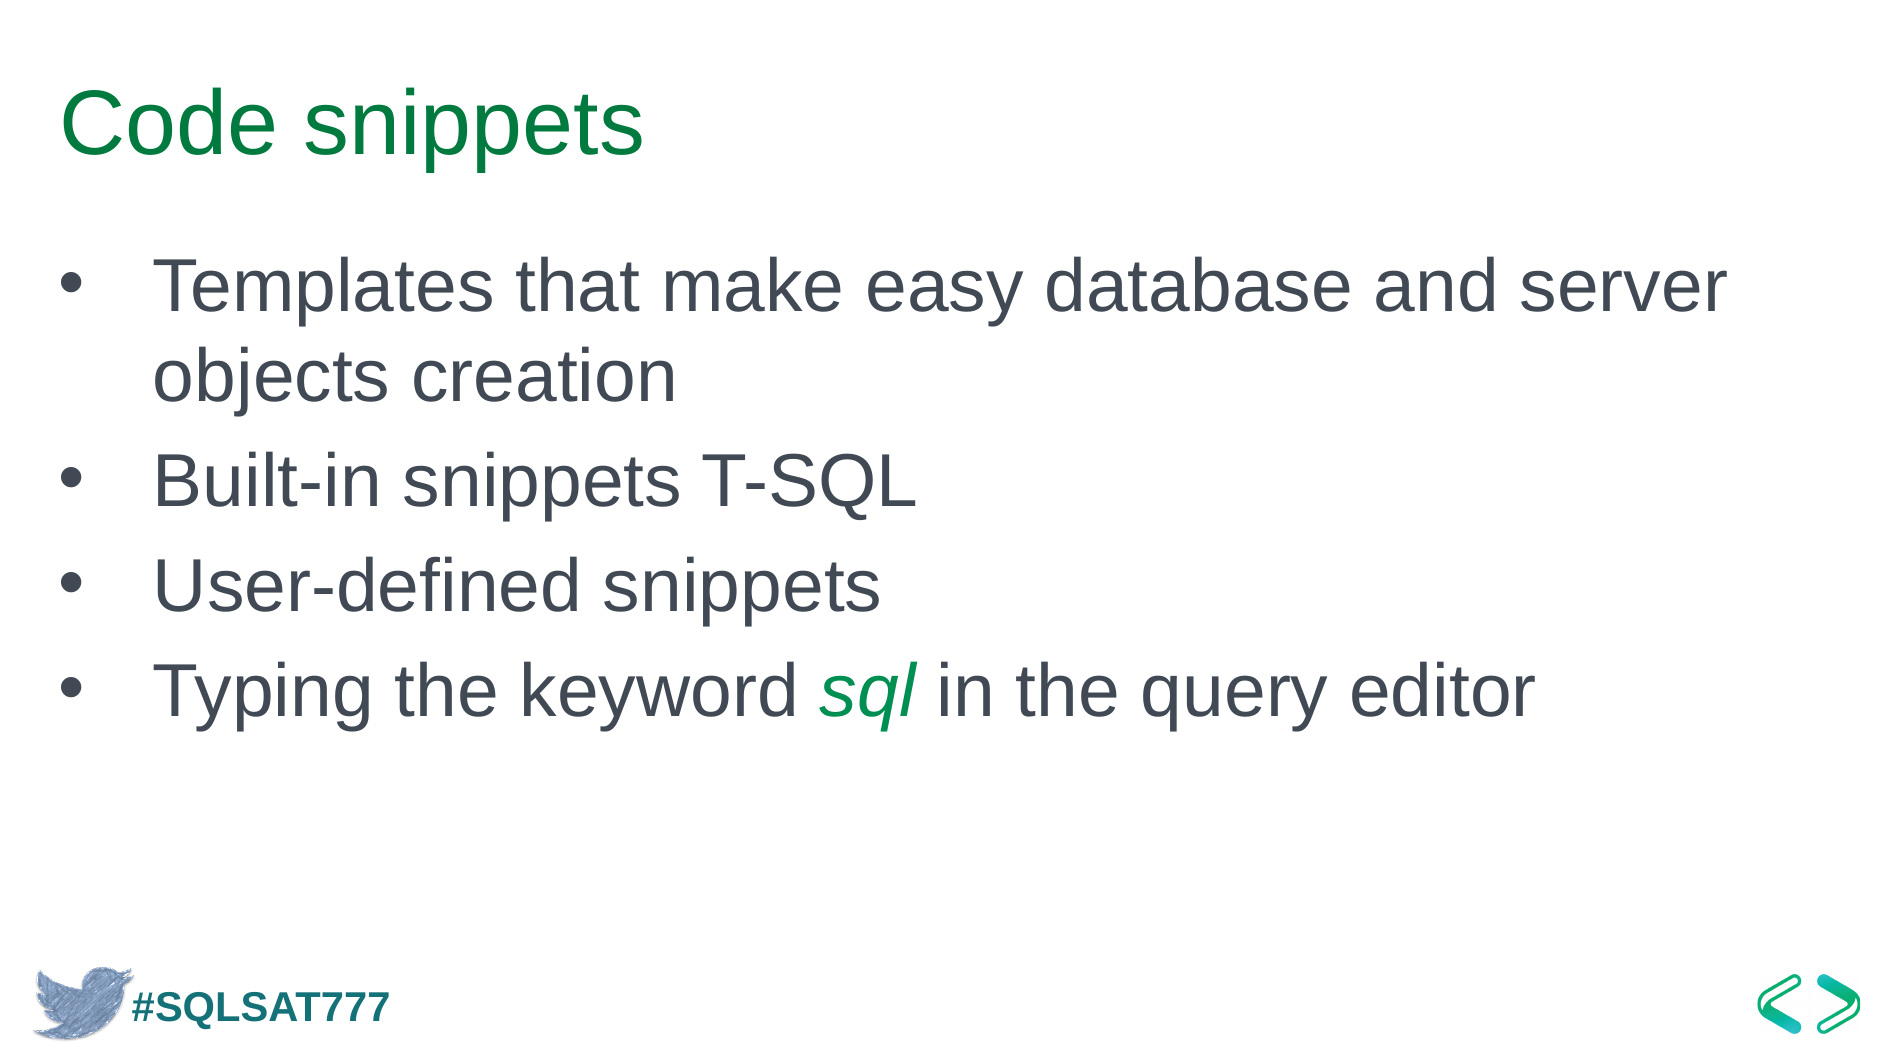

# Code snippets
Templates that make easy database and server objects creation
Built-in snippets T-SQL
User-defined snippets
Typing the keyword sql in the query editor